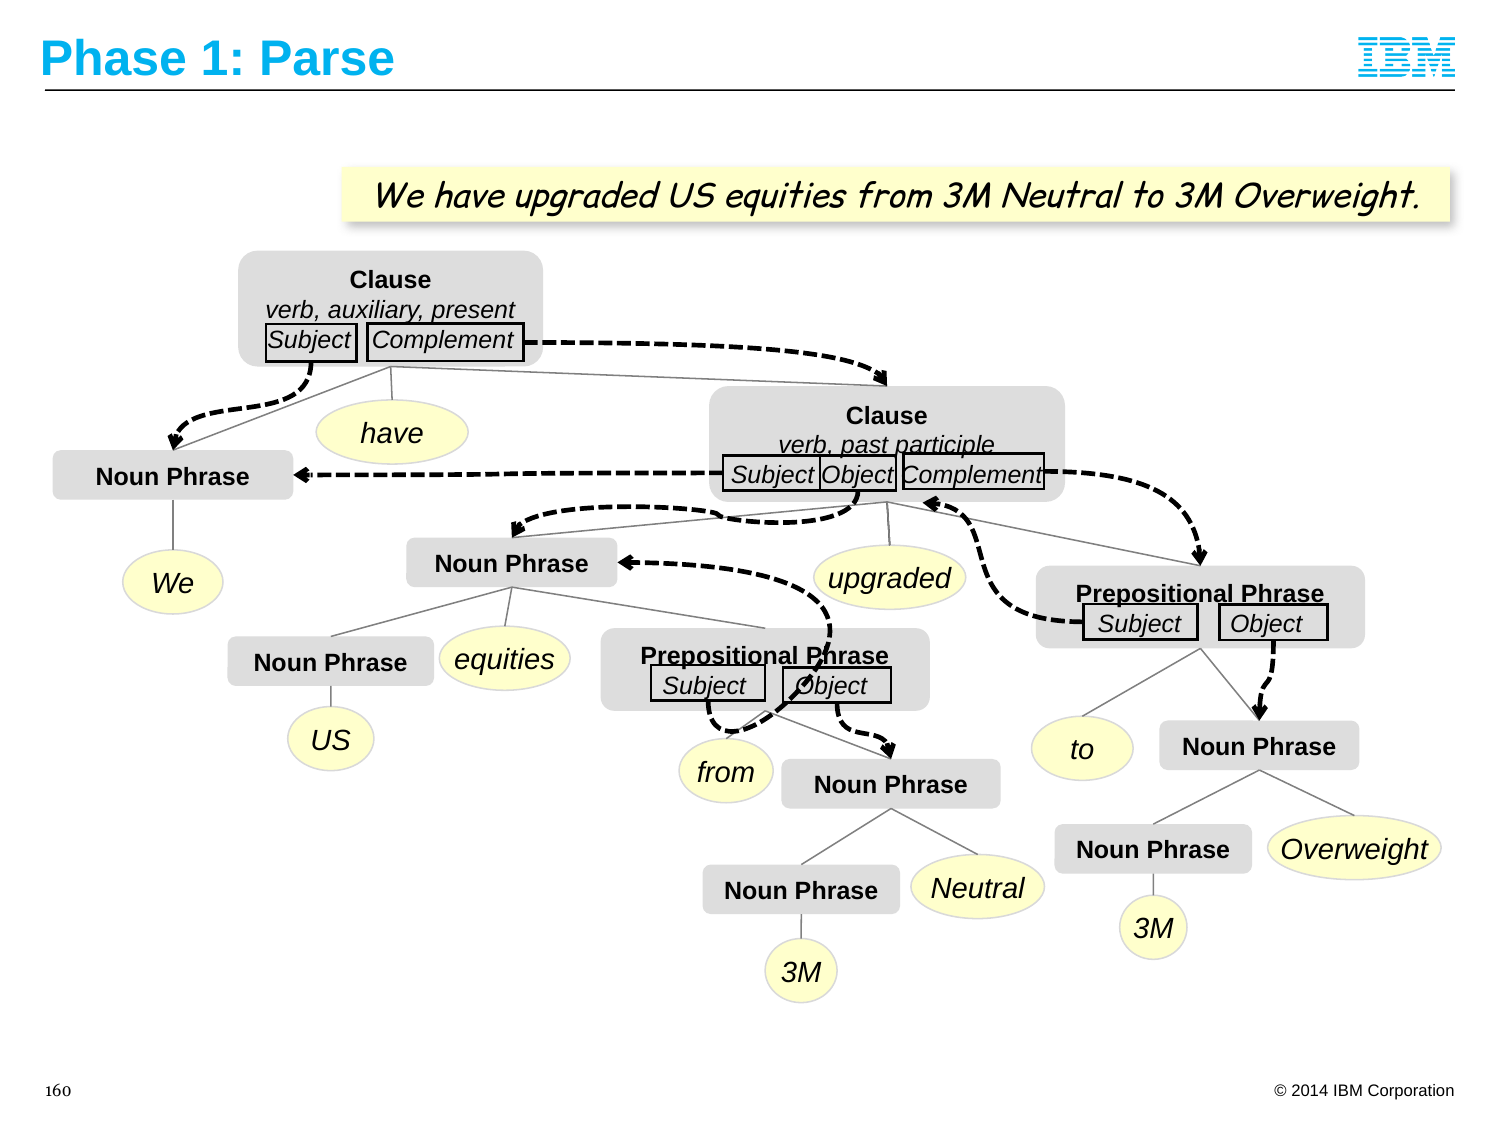

# Phase 1: Parse
We have upgraded US equities from 3M Neutral to 3M Overweight.

Clause
verb, auxiliary, present
Subject   Complement

Clause
verb, past participle
Subject Object Complement
have
Noun Phrase

Noun Phrase
upgraded
We
Prepositional Phrase
Subject       Object

equities
Prepositional Phrase
Subject       Object
Noun Phrase

US
to
Noun Phrase
from
Noun Phrase
Overweight
Noun Phrase
Neutral
Noun Phrase
3M
3M
160